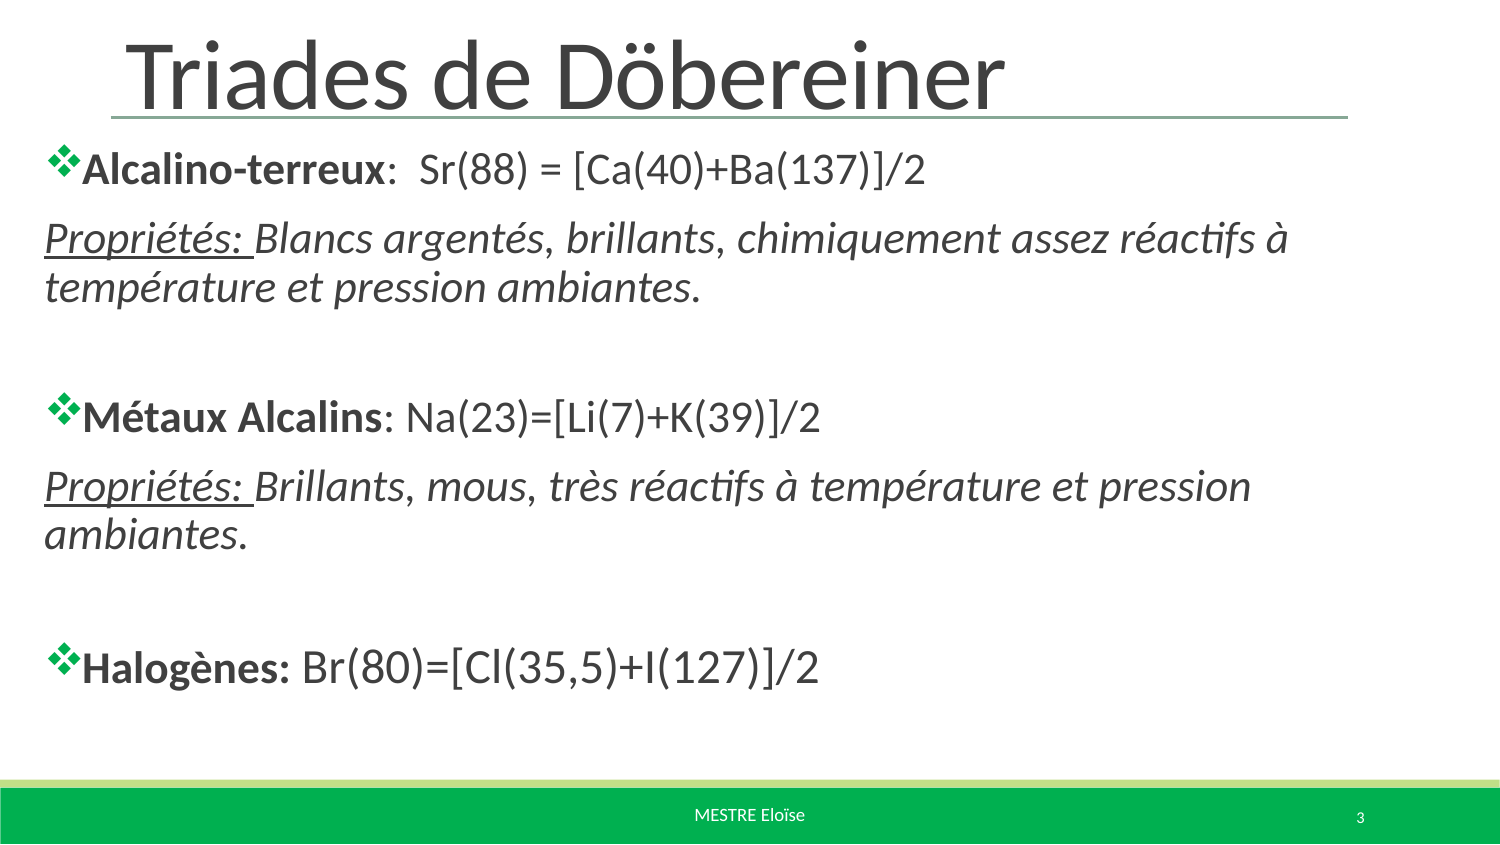

# Triades de Döbereiner
Alcalino-terreux:  Sr(88) = [Ca(40)+Ba(137)]/2
Propriétés: Blancs argentés, brillants, chimiquement assez réactifs à température et pression ambiantes.

Métaux Alcalins: Na(23)=[Li(7)+K(39)]/2
Propriétés: Brillants, mous, très réactifs à température et pression ambiantes.

Halogènes: Br(80)=[Cl(35,5)+I(127)]/2

3